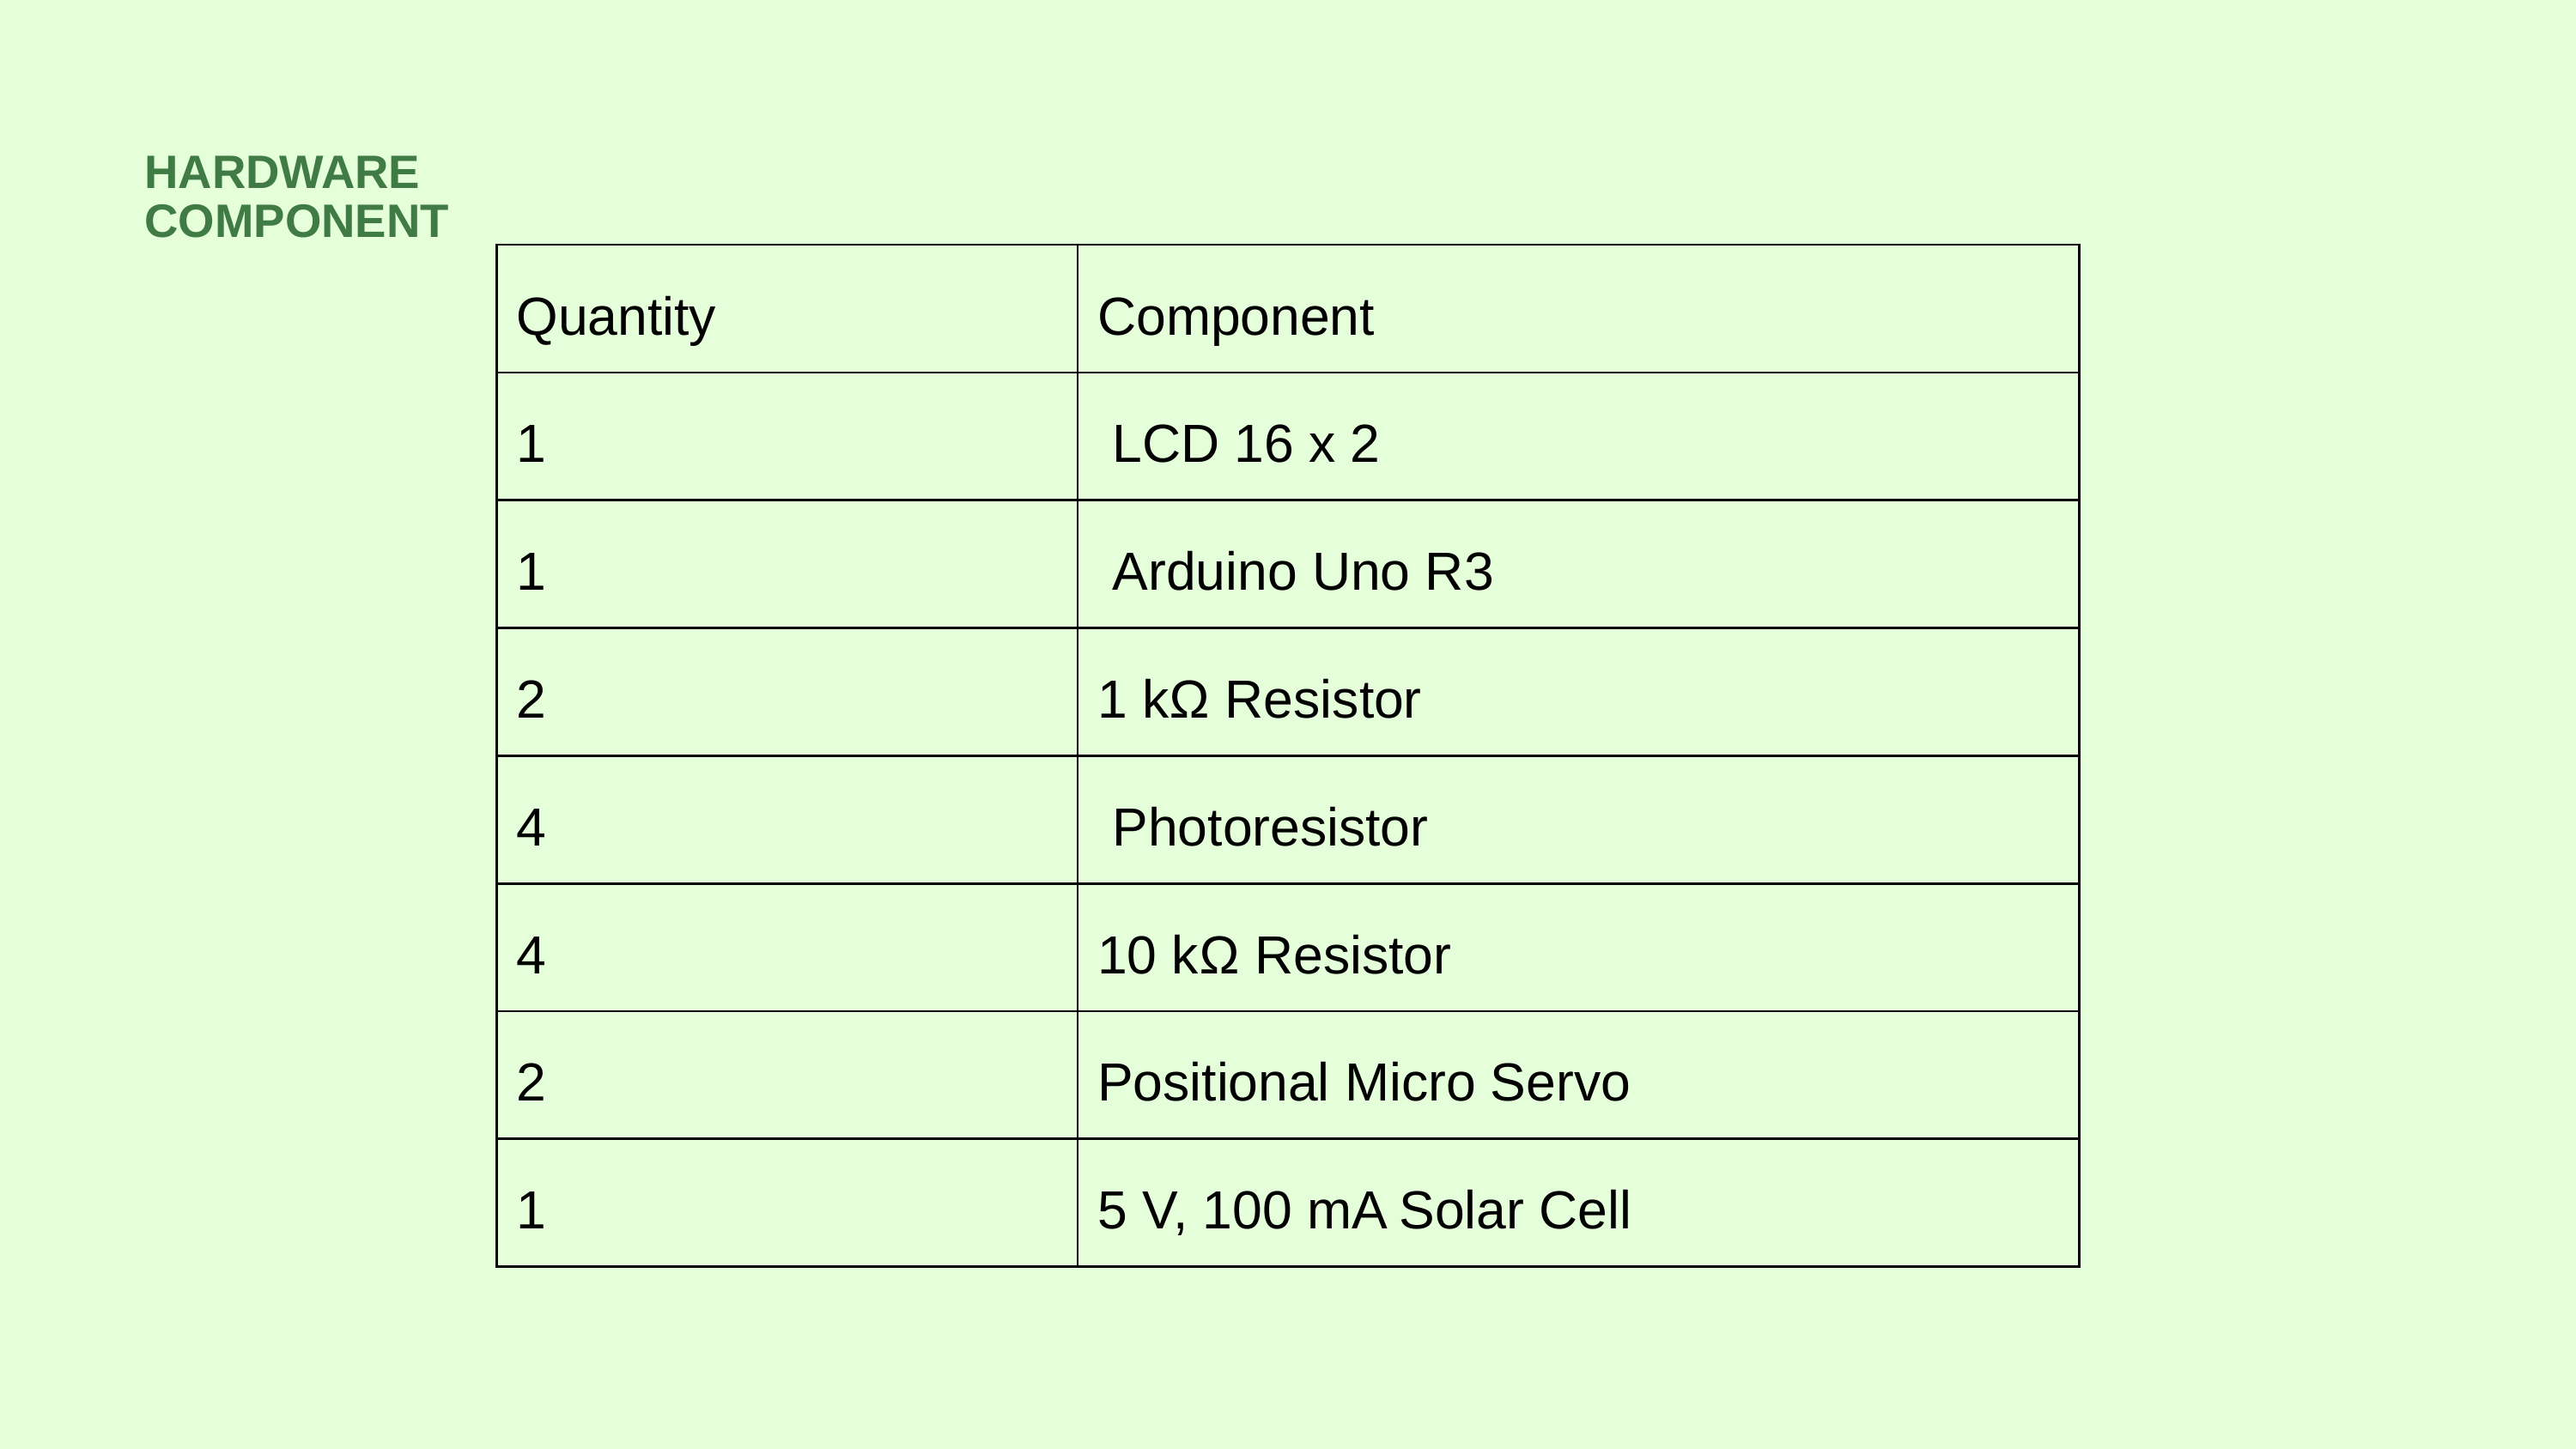

HARDWARE COMPONENT
| Quantity | Component | Component |
| --- | --- | --- |
| 1 | LCD 16 x 2 | LCD 16 x 2 |
| 1 | Arduino Uno R3 | Arduino Uno R3 |
| 2 | 1 kΩ Resistor | 1 kΩ Resistor |
| 4 | Photoresistor | Photoresistor |
| 4 | 10 kΩ Resistor | 10 kΩ Resistor |
| 2 | Positional Micro Servo | Positional Micro Servo |
| 1 | 5 V, 100 mA Solar Cell | 5 V, 100 mA Solar Cell |